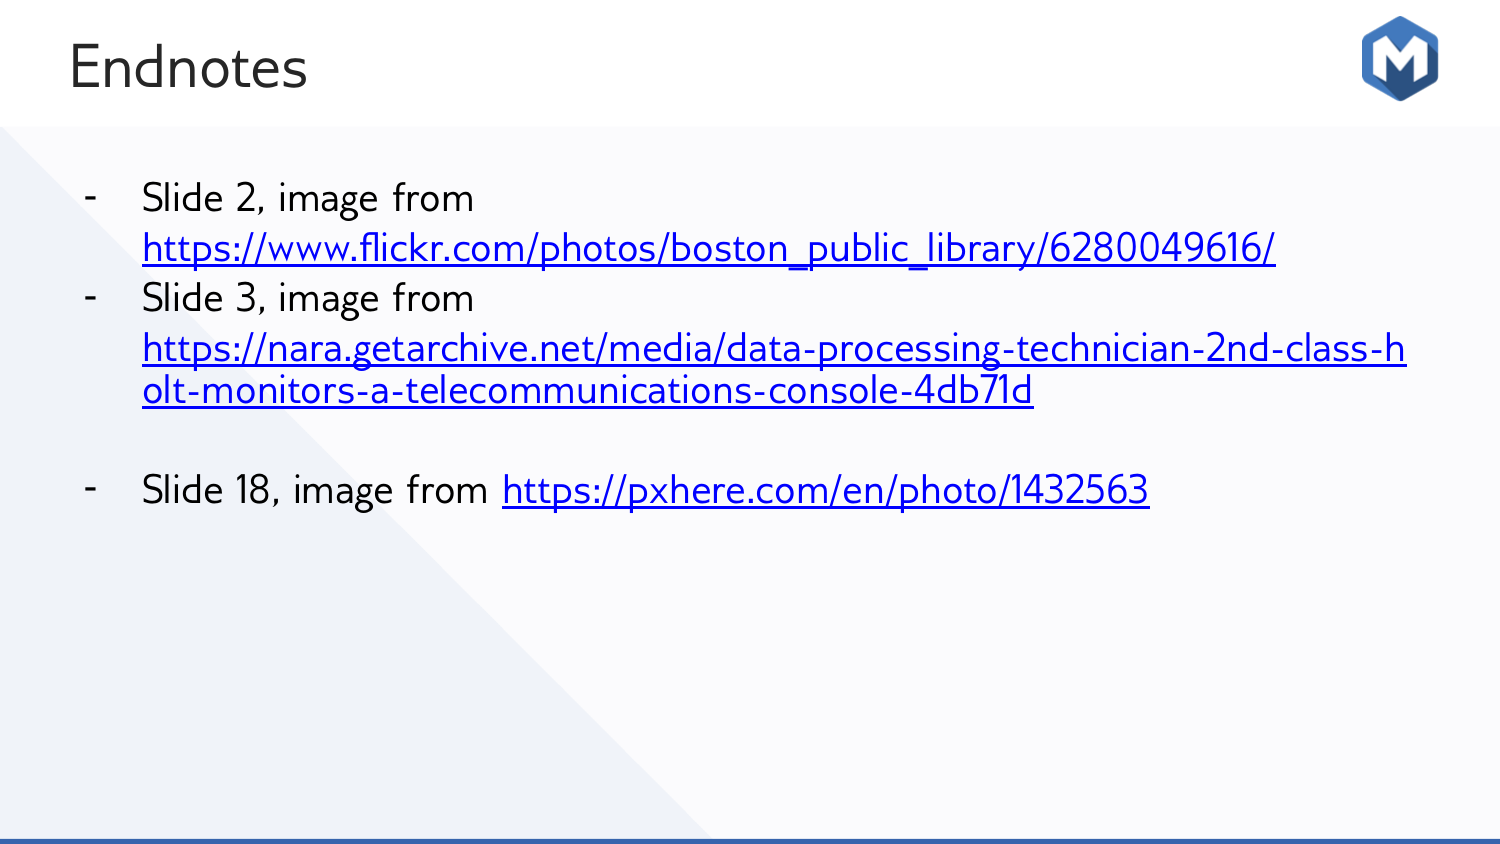

# Endnotes
Slide 2, image from https://www.flickr.com/photos/boston_public_library/6280049616/
Slide 3, image from https://nara.getarchive.net/media/data-processing-technician-2nd-class-holt-monitors-a-telecommunications-console-4db71d
Slide 18, image from https://pxhere.com/en/photo/1432563